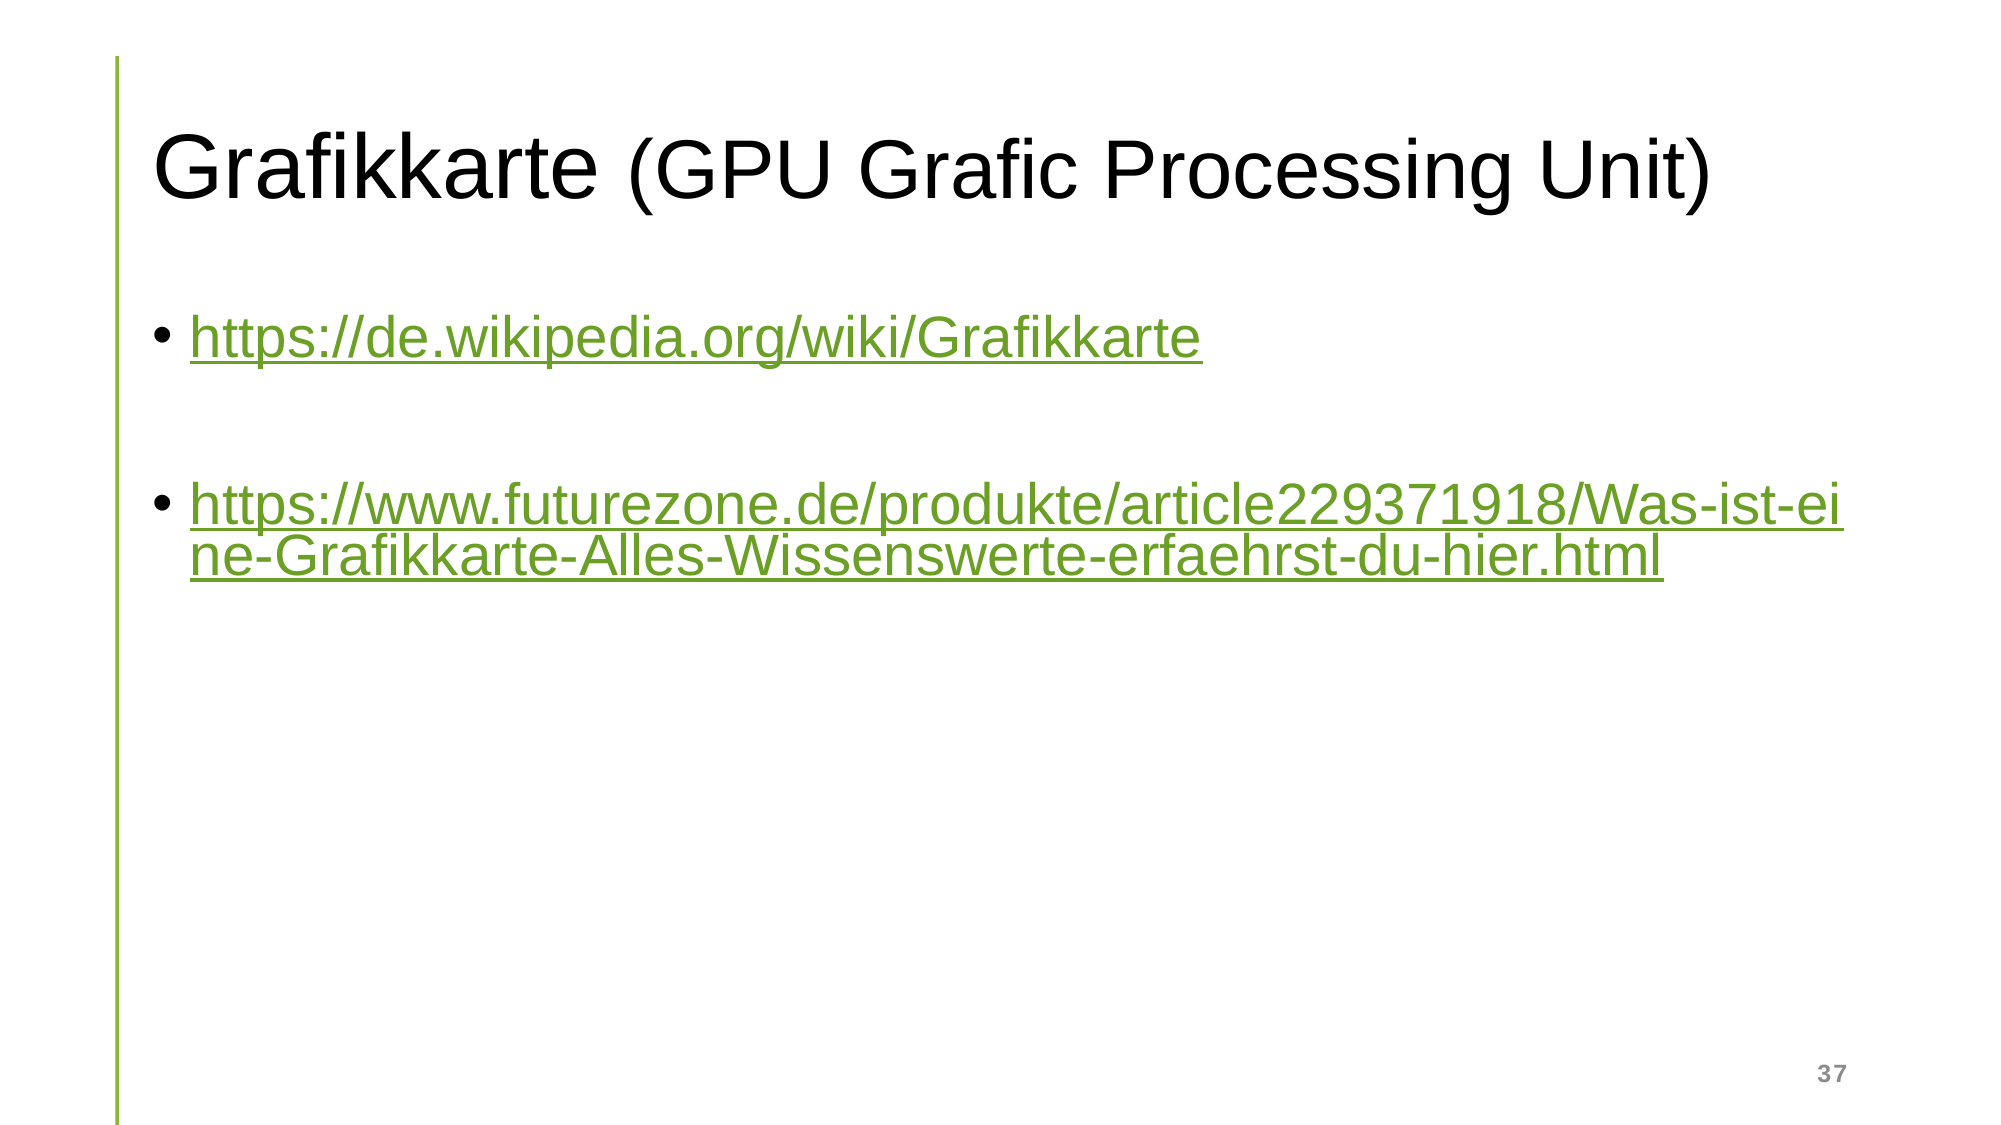

# Grafikkarte (GPU Grafic Processing Unit)
https://de.wikipedia.org/wiki/Grafikkarte

https://www.futurezone.de/produkte/article229371918/Was-ist-eine-Grafikkarte-Alles-Wissenswerte-erfaehrst-du-hier.html

37